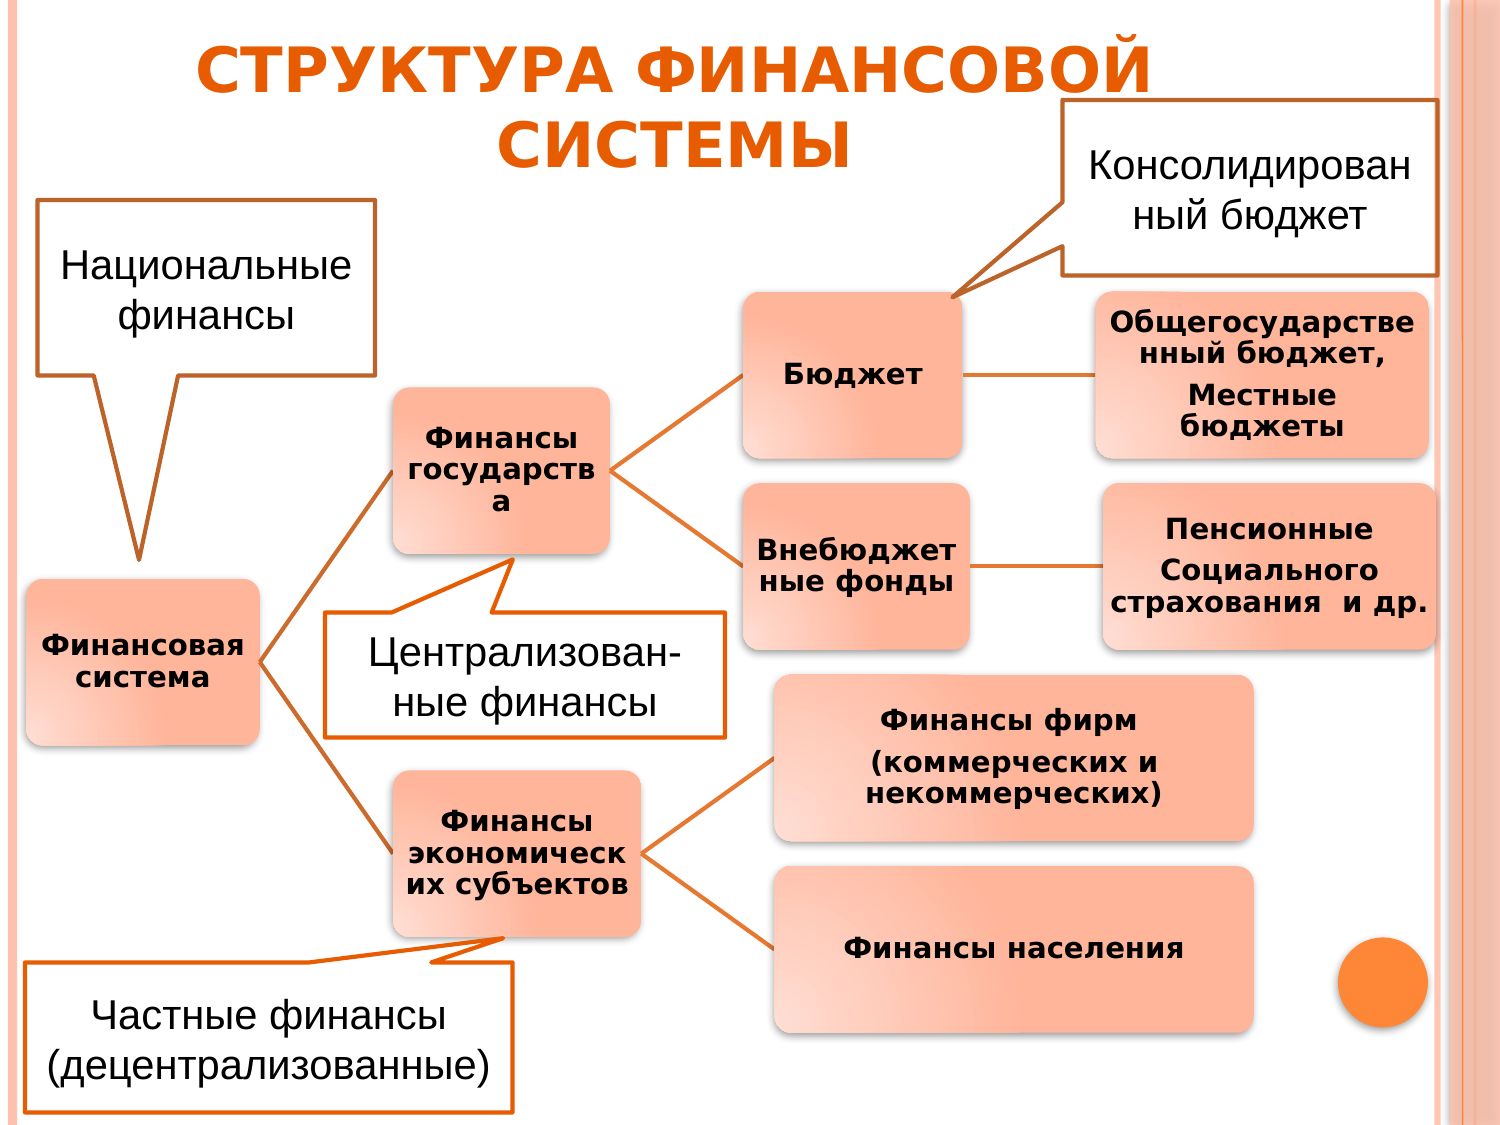

# СТРУКТУРА ФИНАНСОВОЙ СИСТЕМЫ
Консолидированный бюджет
Национальные финансы
Финансовая система

Финансы государства

Бюджет

Общегосударственный бюджет,
Местные бюджеты

Внебюджетные фонды

Пенсионные
Социального страхования  и др.

Финансы экономических субъектов

Финансы фирм
(коммерческих и некоммерческих)

Финансы населения
Централизован-ные финансы
Частные финансы
(децентрализованные)